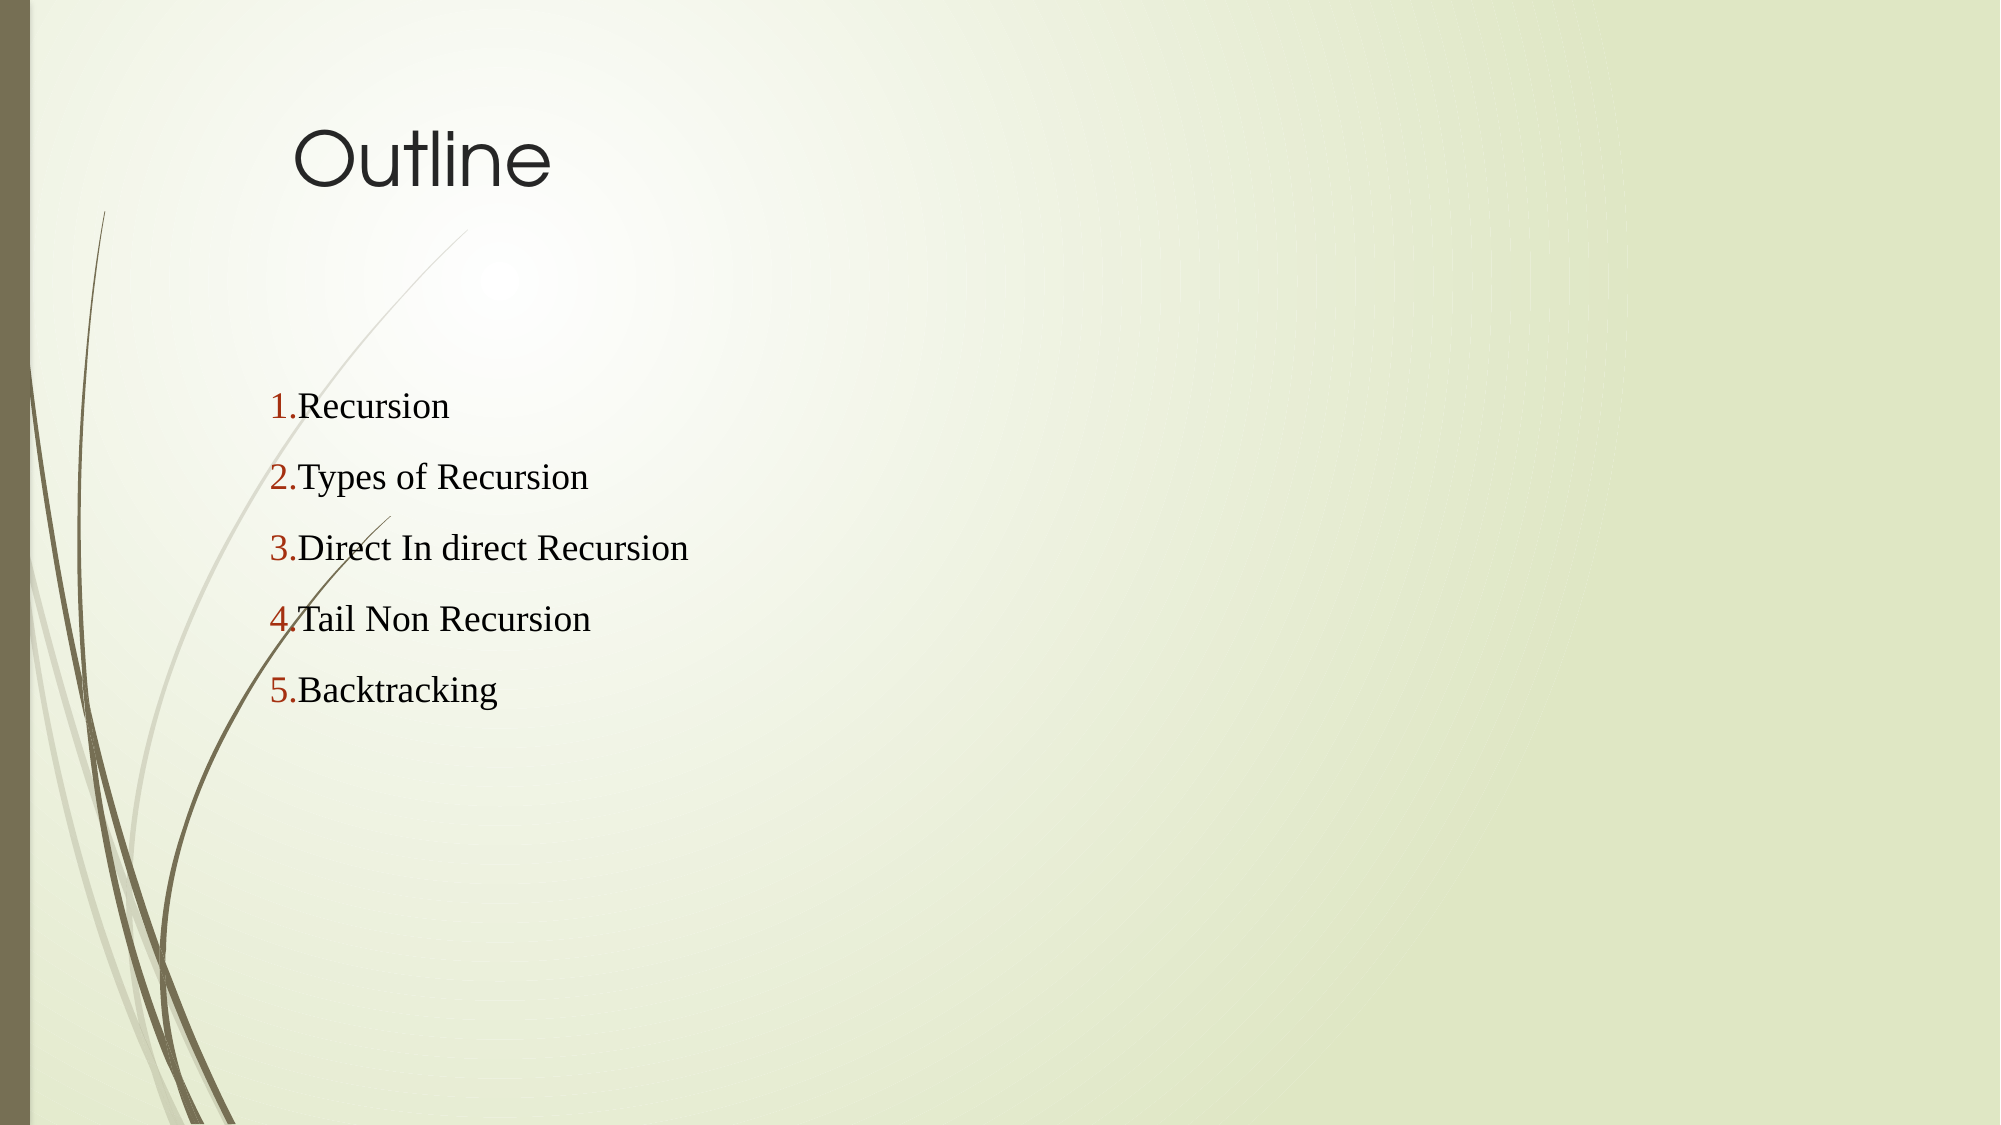

# Outline
Recursion
Types of Recursion
Direct In direct Recursion
Tail Non Recursion
Backtracking